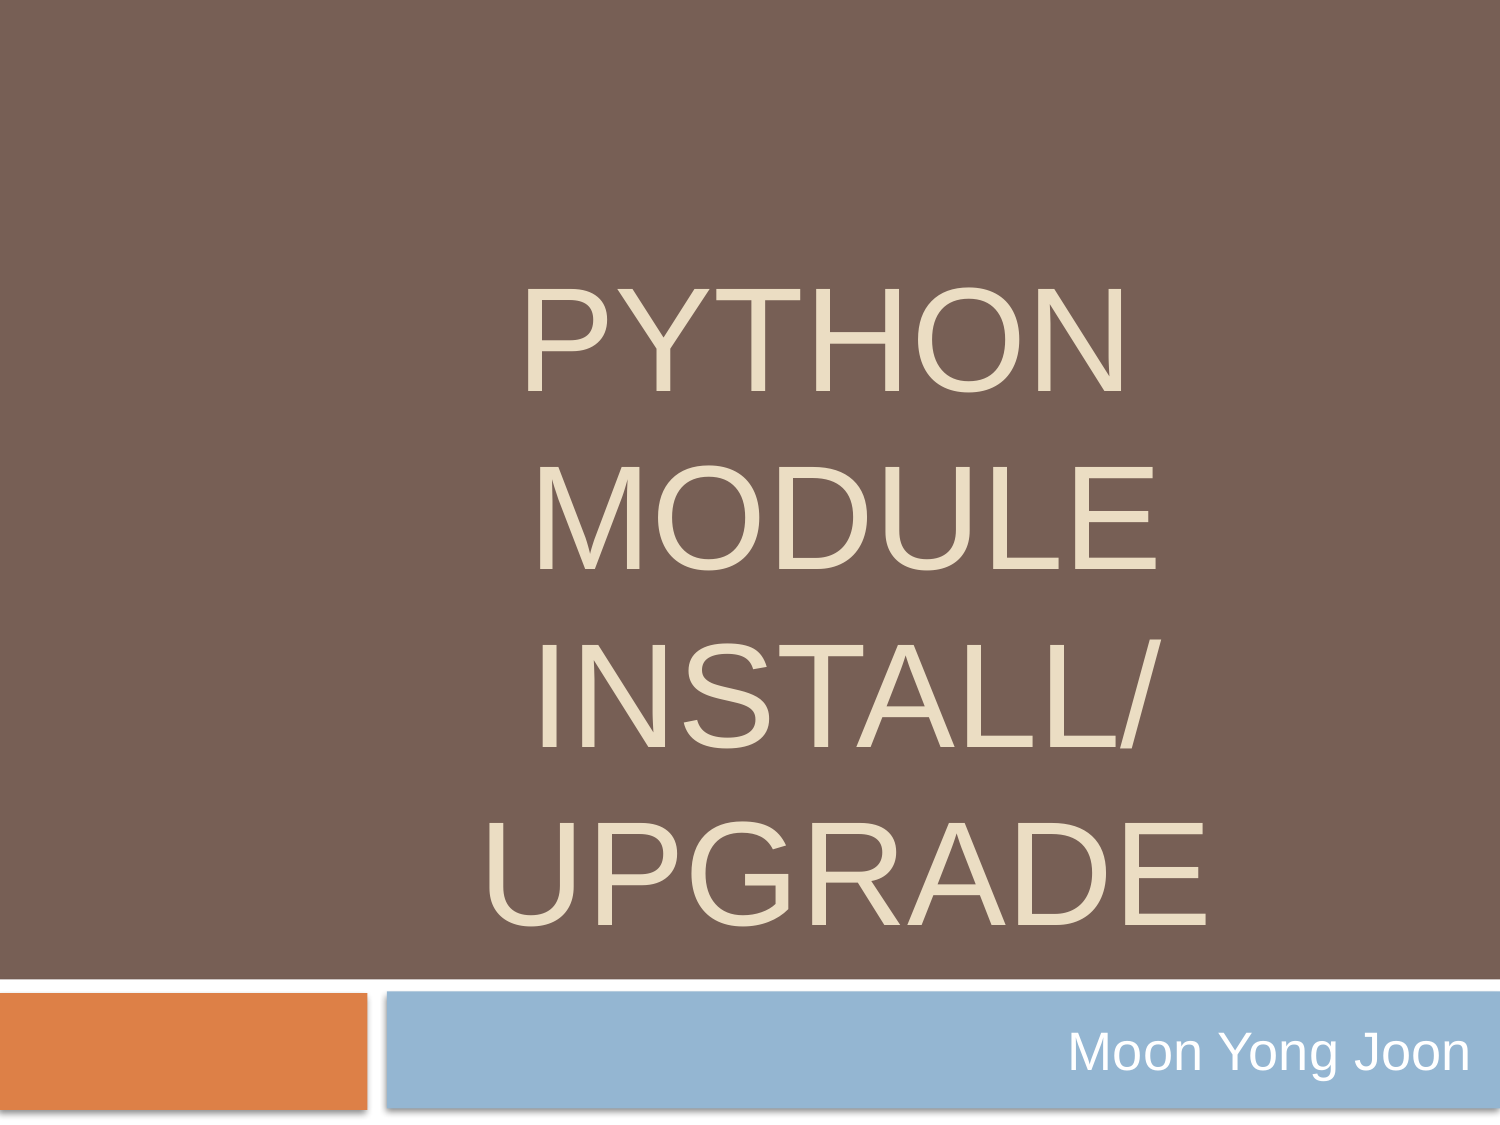

# Python module install/ upgrade
Moon Yong Joon